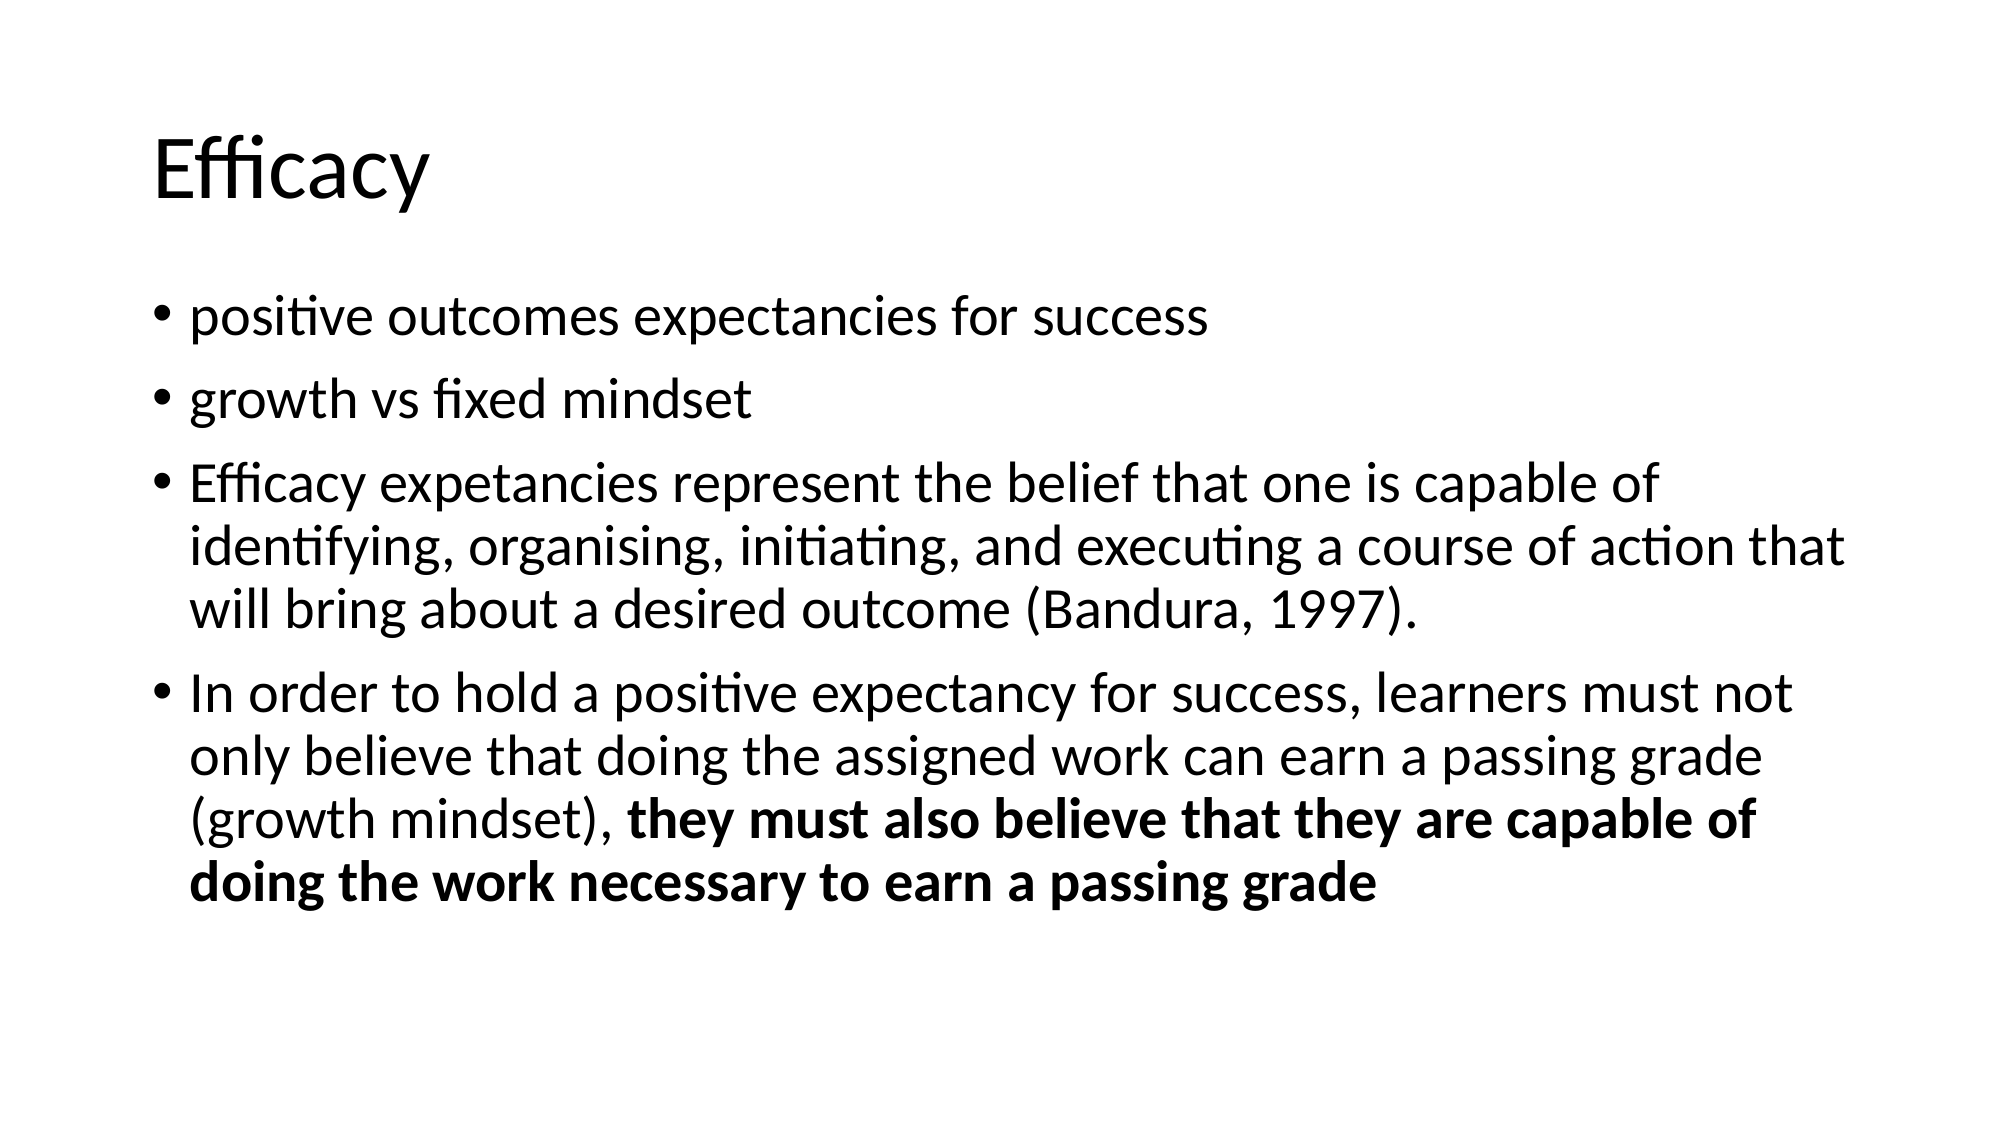

# Efficacy
positive outcomes expectancies for success
growth vs fixed mindset
Efficacy expetancies represent the belief that one is capable of identifying, organising, initiating, and executing a course of action that will bring about a desired outcome (Bandura, 1997).
In order to hold a positive expectancy for success, learners must not only believe that doing the assigned work can earn a passing grade (growth mindset), they must also believe that they are capable of doing the work necessary to earn a passing grade